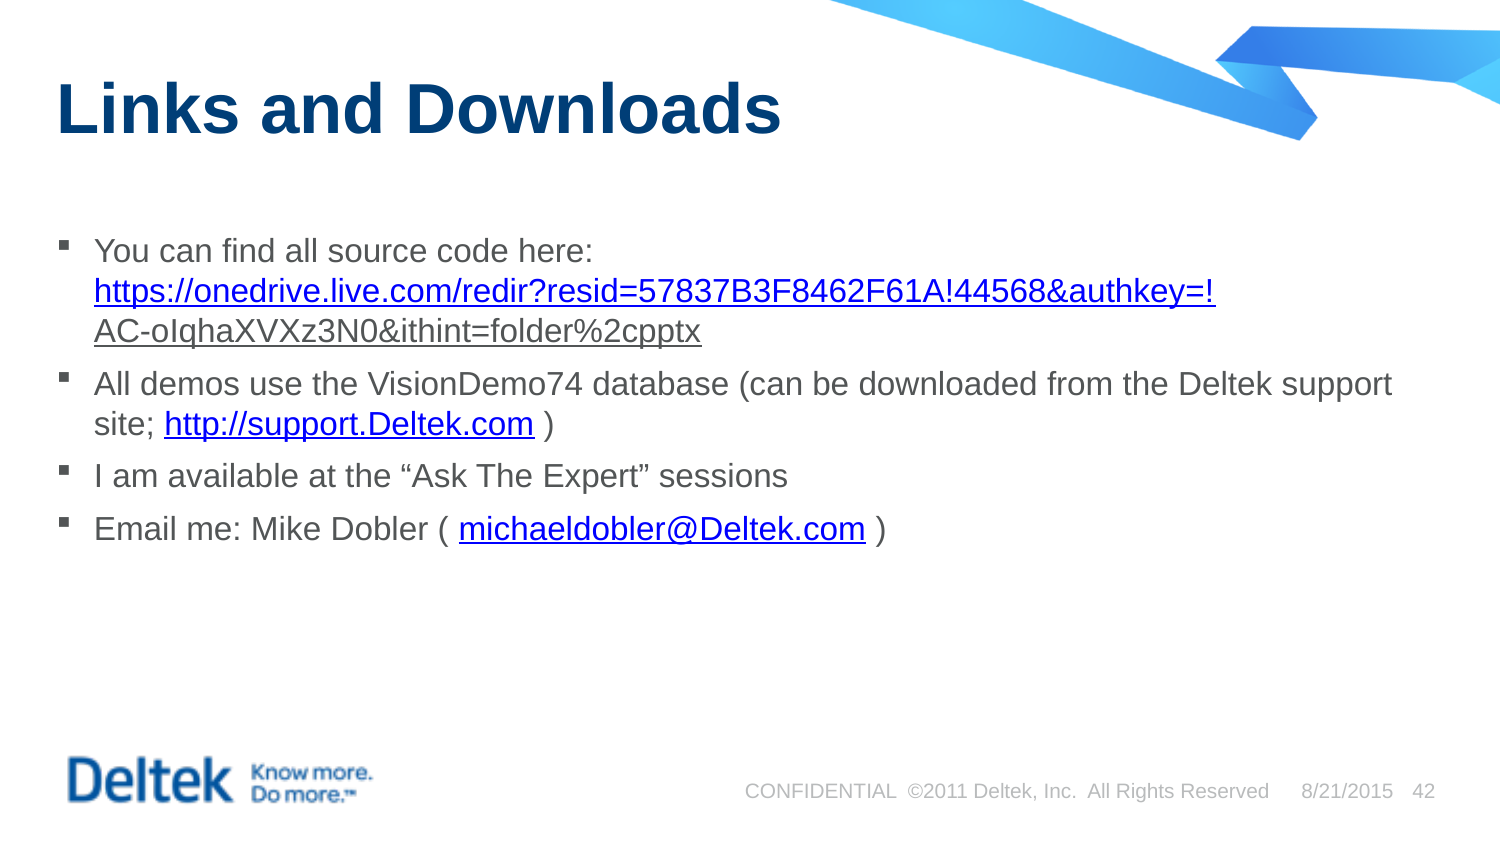

# Links and Downloads
You can find all source code here:
https://onedrive.live.com/redir?resid=57837B3F8462F61A!44568&authkey=!AC-oIqhaXVXz3N0&ithint=folder%2cpptx
All demos use the VisionDemo74 database (can be downloaded from the Deltek support site; http://support.Deltek.com )
I am available at the “Ask The Expert” sessions
Email me: Mike Dobler ( michaeldobler@Deltek.com )
CONFIDENTIAL  ©2011 Deltek, Inc.  All Rights Reserved
8/21/2015
42